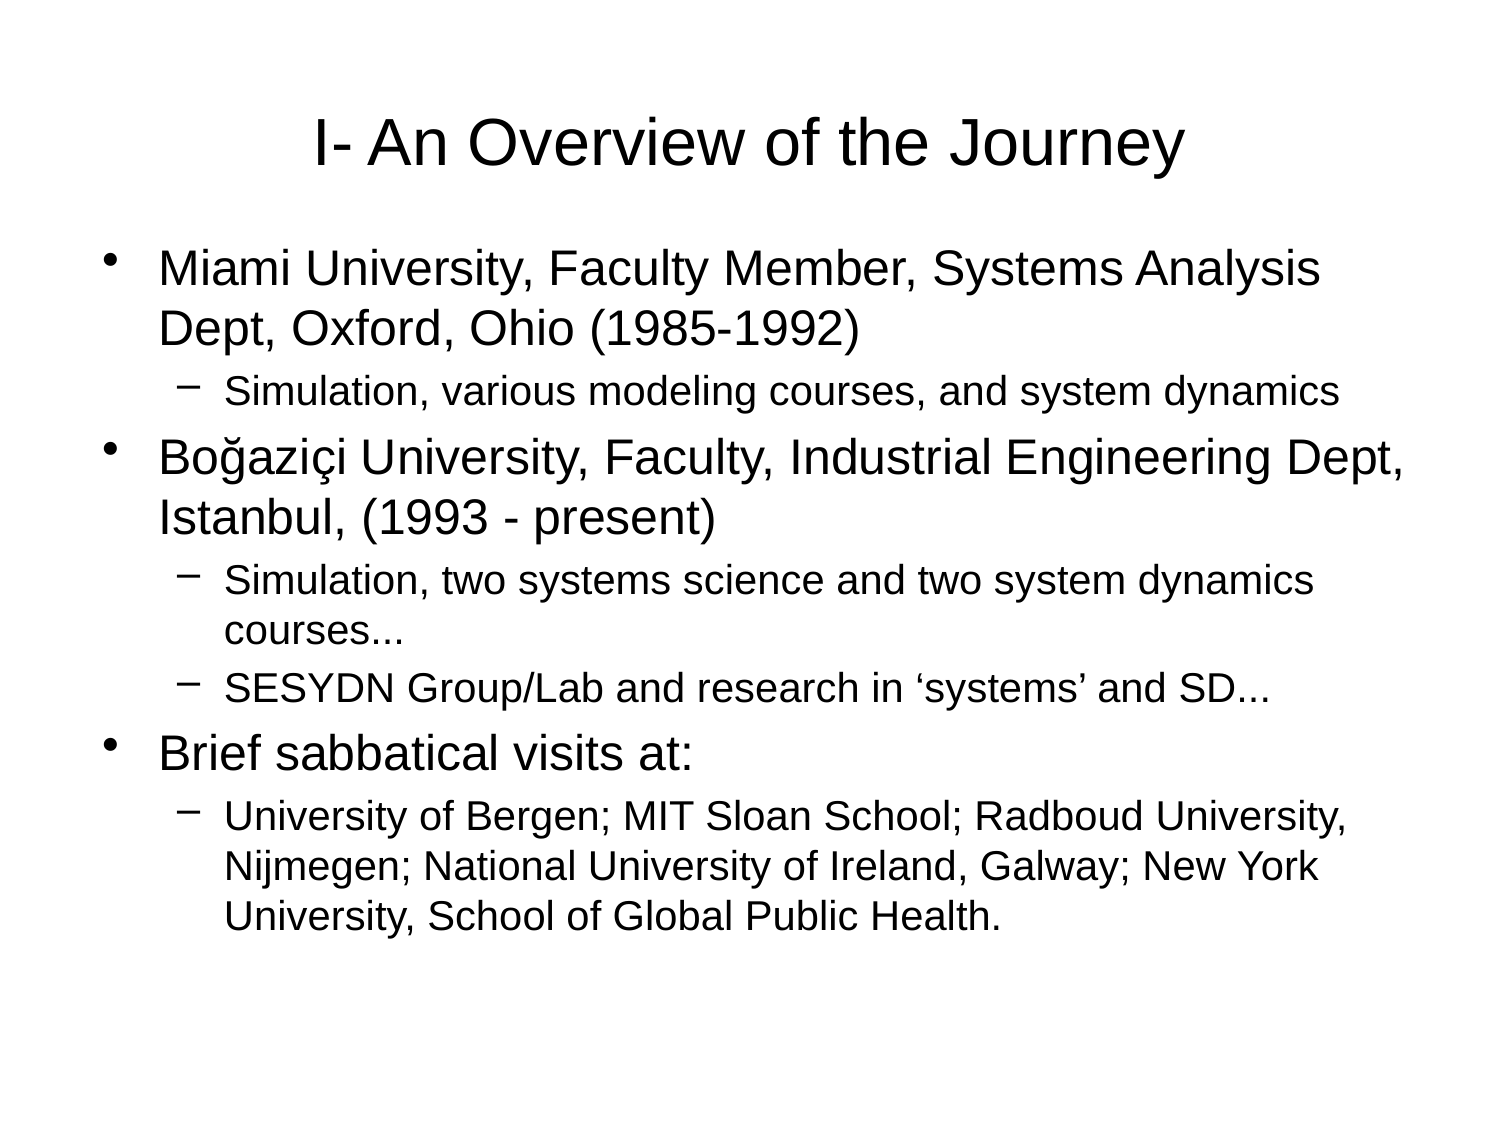

# I- An Overview of the Journey
Miami University, Faculty Member, Systems Analysis Dept, Oxford, Ohio (1985-1992)
Simulation, various modeling courses, and system dynamics
Boğaziçi University, Faculty, Industrial Engineering Dept, Istanbul, (1993 - present)
Simulation, two systems science and two system dynamics courses...
SESYDN Group/Lab and research in ‘systems’ and SD...
Brief sabbatical visits at:
University of Bergen; MIT Sloan School; Radboud University, Nijmegen; National University of Ireland, Galway; New York University, School of Global Public Health.